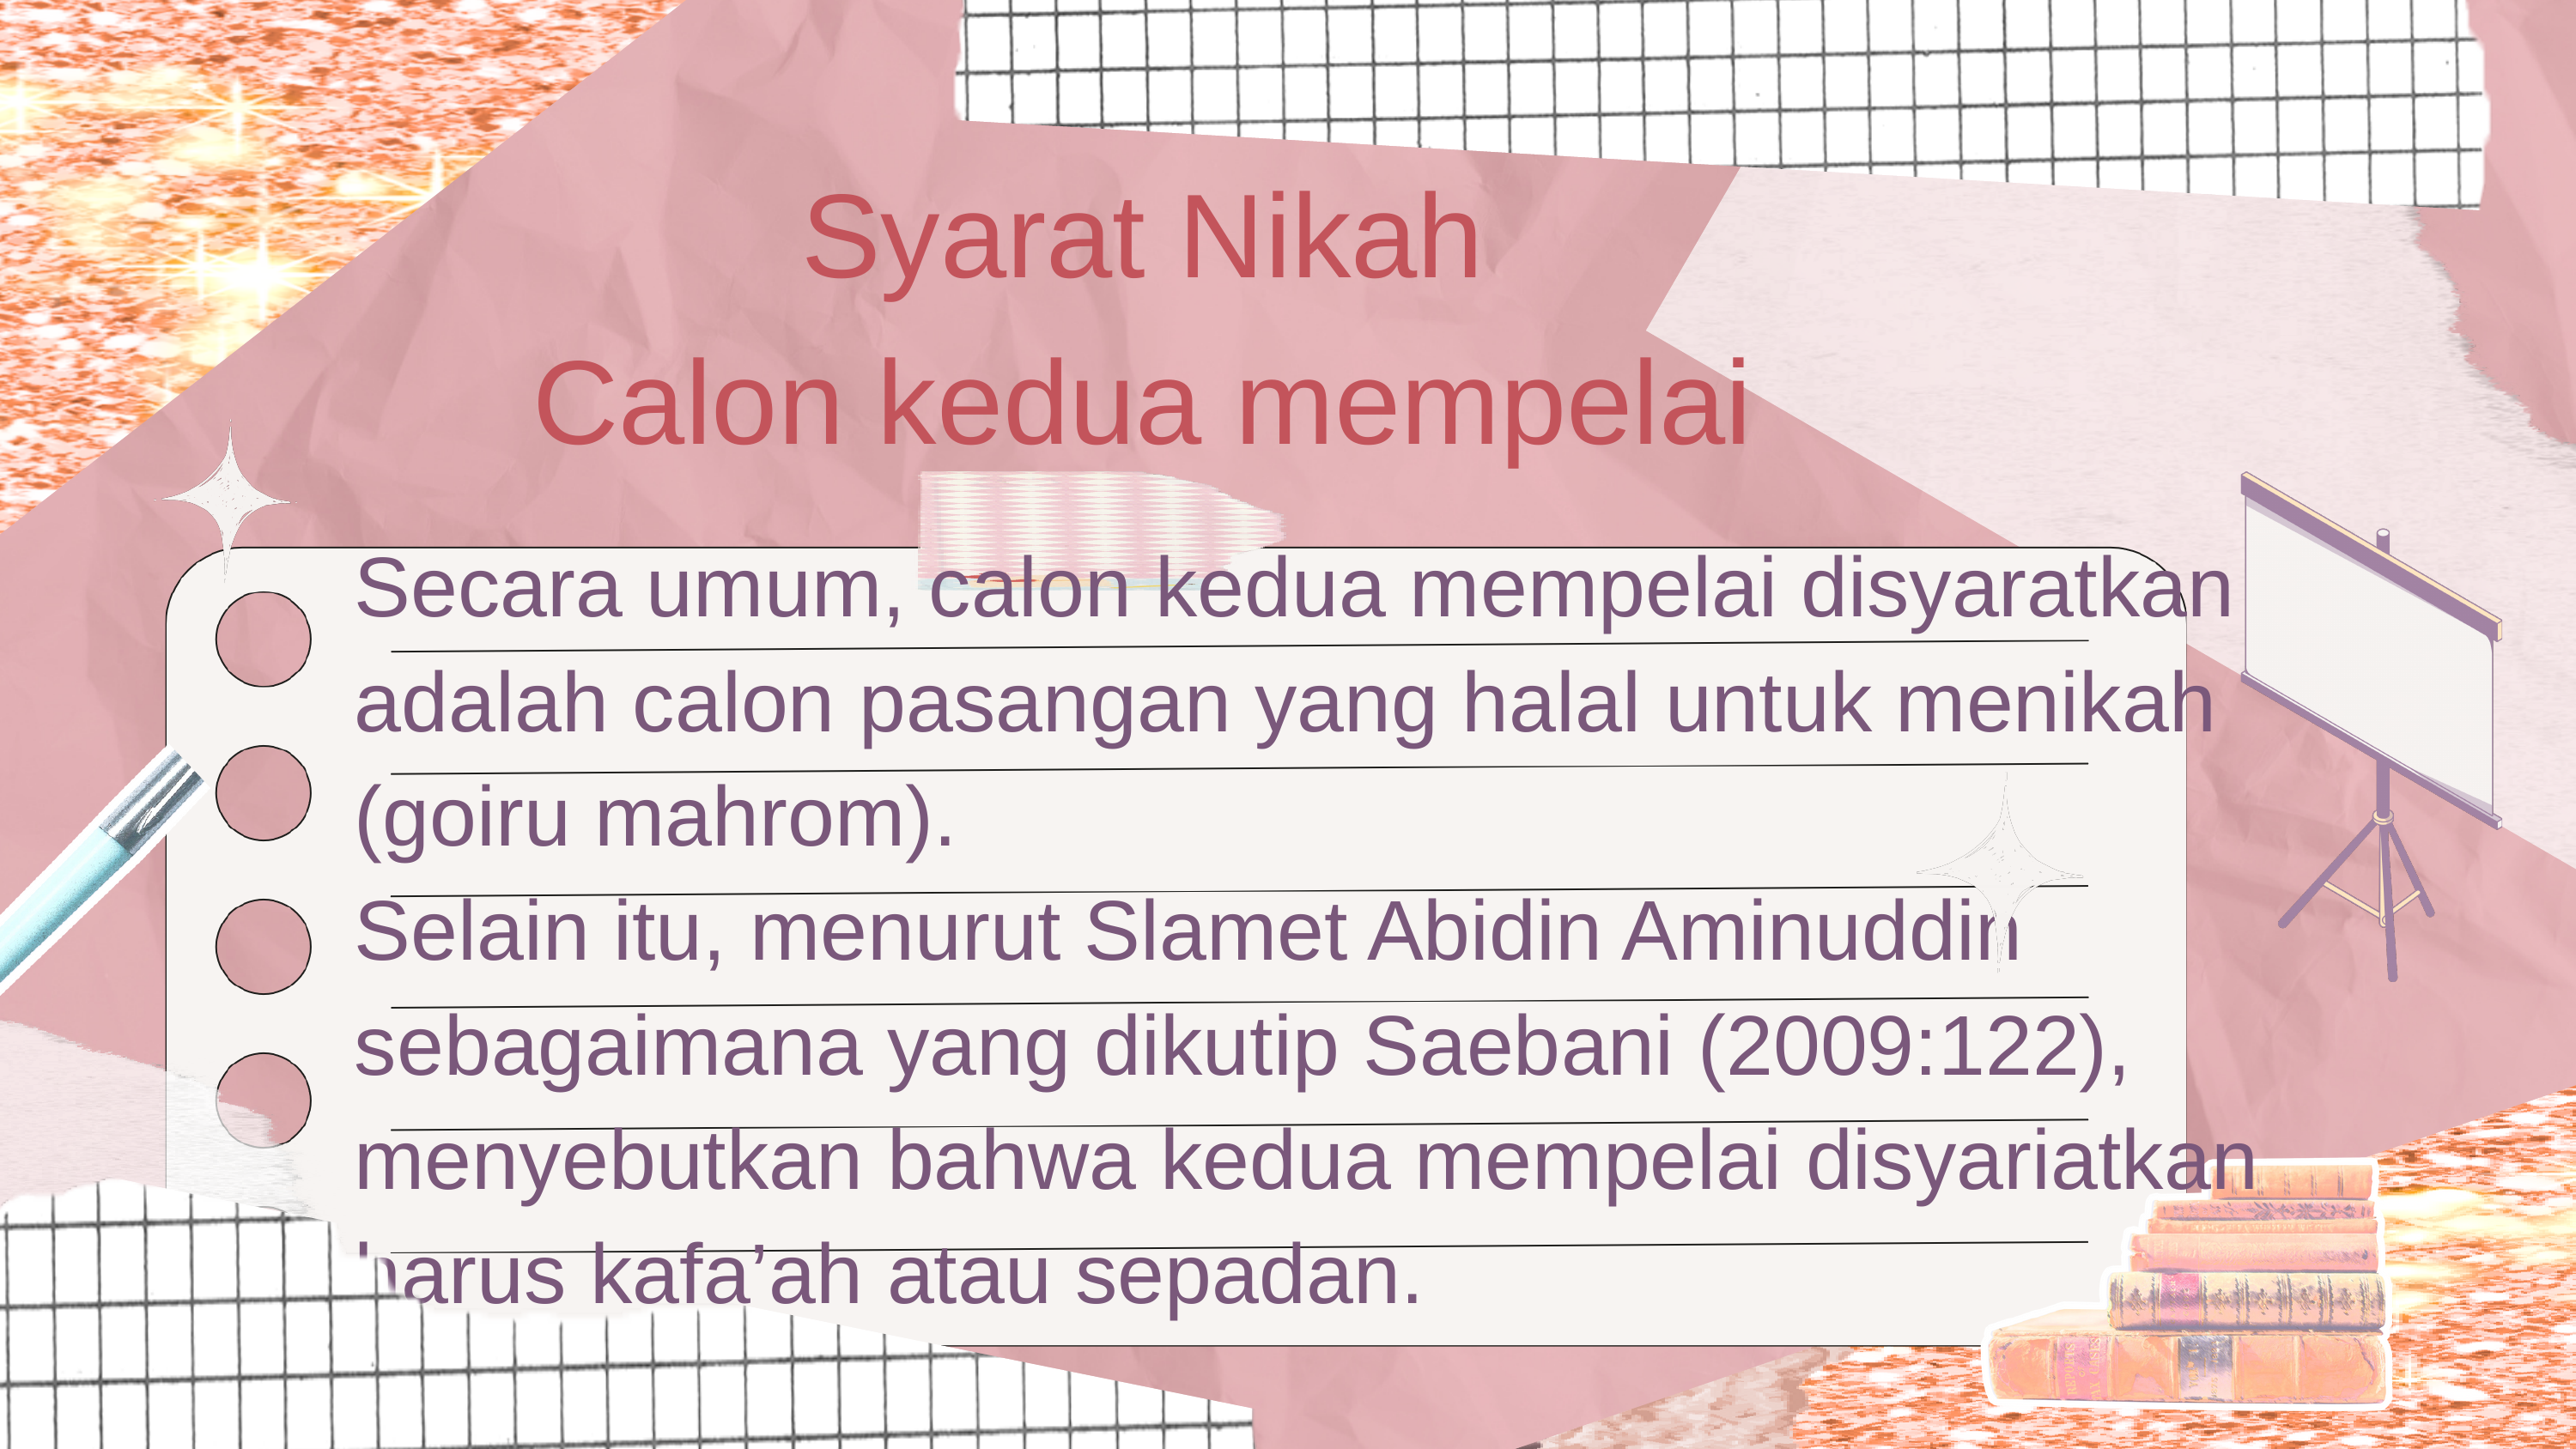

Syarat Nikah
Calon kedua mempelai

Secara umum, calon kedua mempelai disyaratkan adalah calon pasangan yang halal untuk menikah (goiru mahrom).
Selain itu, menurut Slamet Abidin Aminuddin sebagaimana yang dikutip Saebani (2009:122), menyebutkan bahwa kedua mempelai disyariatkan harus kafa’ah atau sepadan.